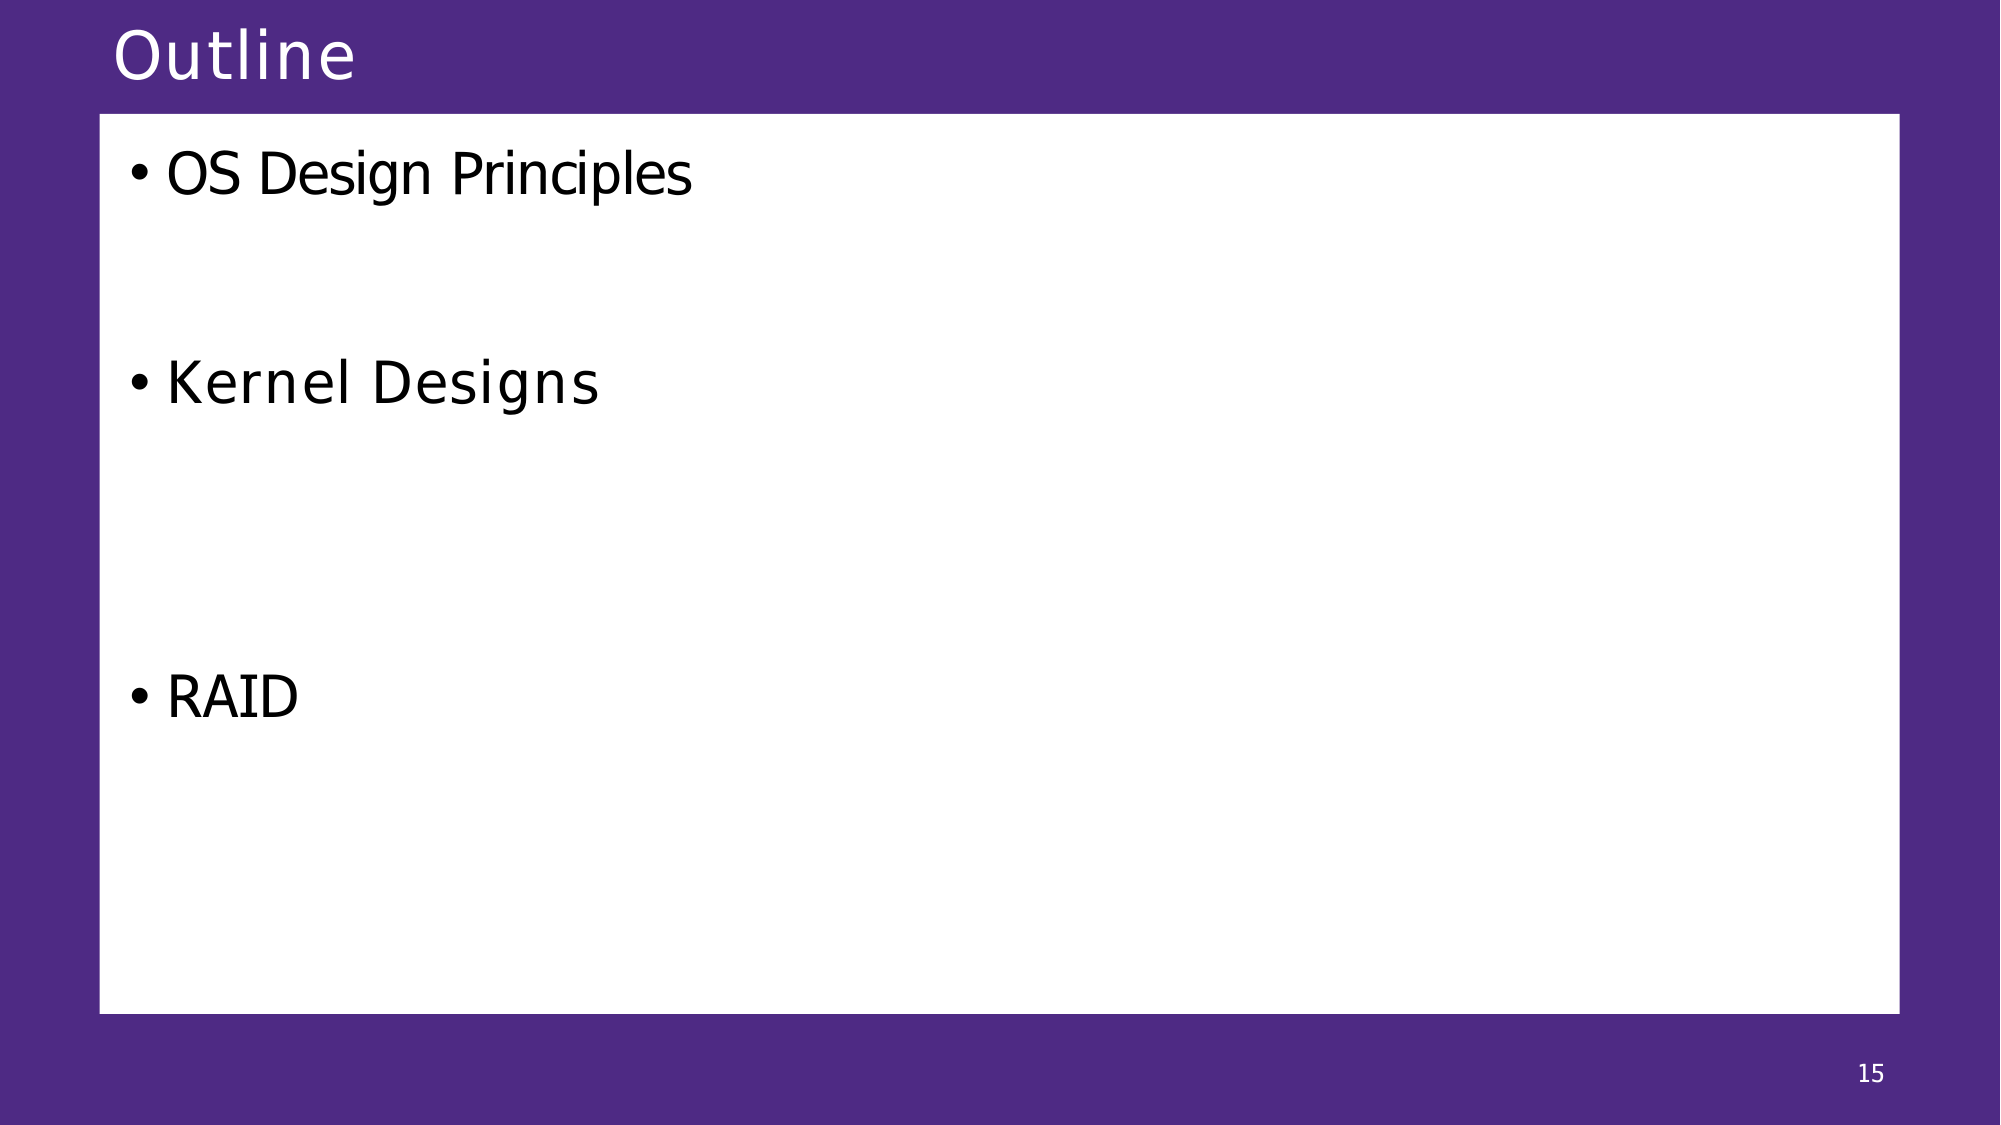

# Outline
OS Design Principles

Kernel Designs

RAID
15